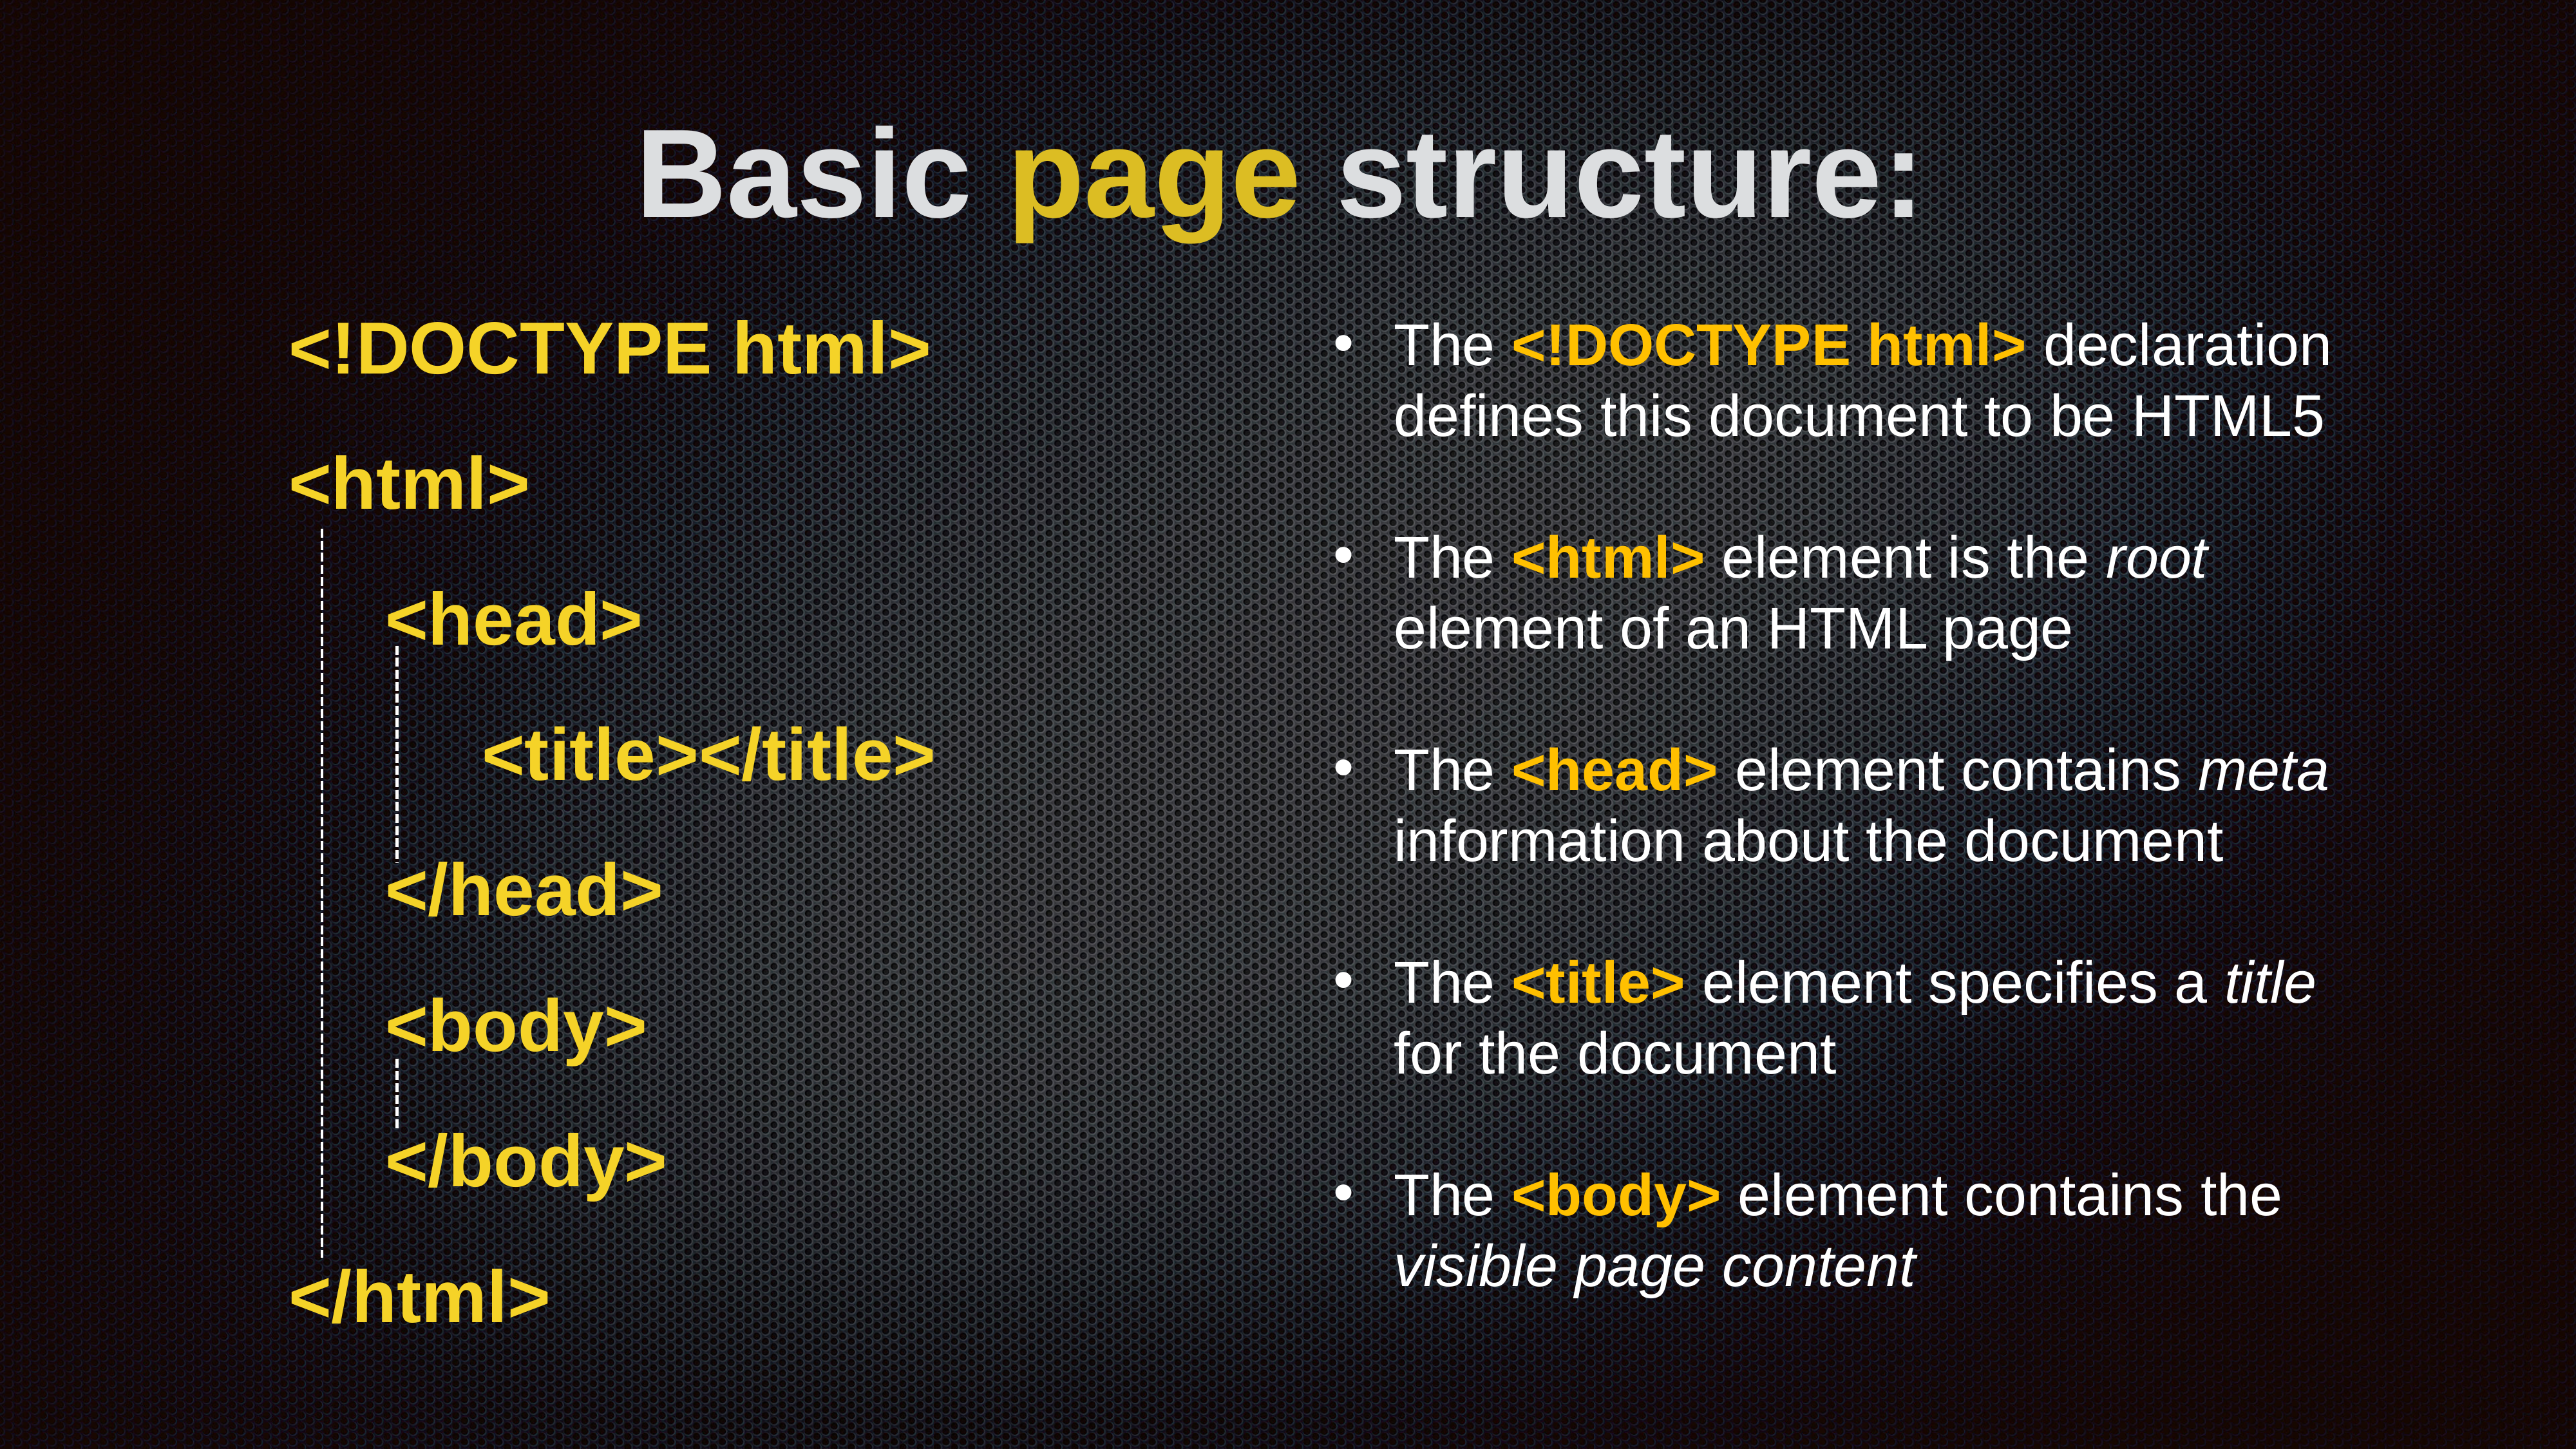

# Basic page structure:
<!DOCTYPE html>
<html>
	<head>
		<title></title>
	</head>
	<body>
	</body>
</html>
The <!DOCTYPE html> declaration defines this document to be HTML5

The <html> element is the root element of an HTML page

The <head> element contains meta information about the document

The <title> element specifies a title for the document

The <body> element contains the visible page content